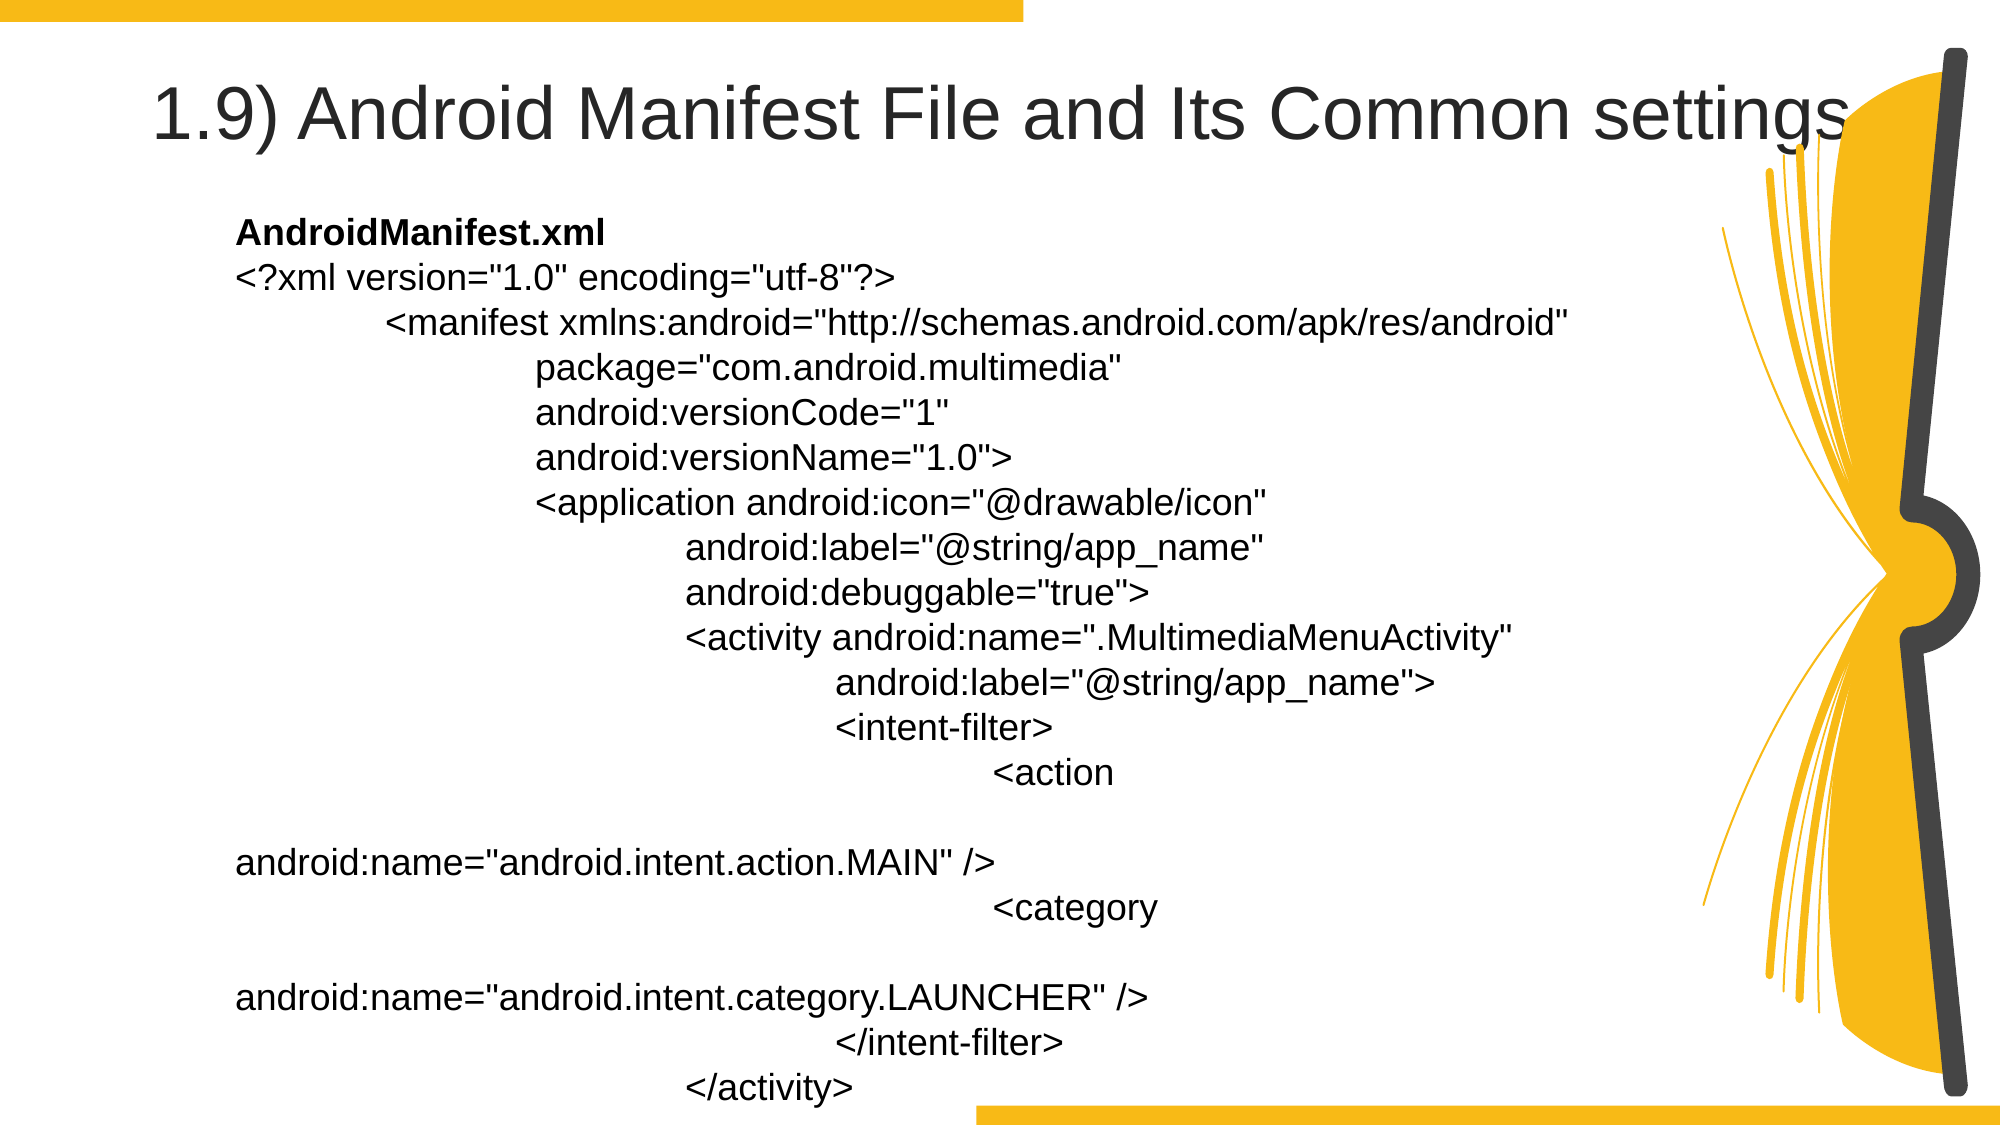

1.9) Android Manifest File and Its Common settings
AndroidManifest.xml
<?xml version="1.0" encoding="utf-8"?>
	<manifest xmlns:android="http://schemas.android.com/apk/res/android"
		package="com.android.multimedia"
		android:versionCode="1"
		android:versionName="1.0">
		<application android:icon="@drawable/icon"
			android:label="@string/app_name"
			android:debuggable="true">
			<activity android:name=".MultimediaMenuActivity"
				android:label="@string/app_name">
				<intent-filter>
				               <action
				               android:name="android.intent.action.MAIN" />
				               <category
				               android:name="android.intent.category.LAUNCHER" />
				</intent-filter>
			</activity>